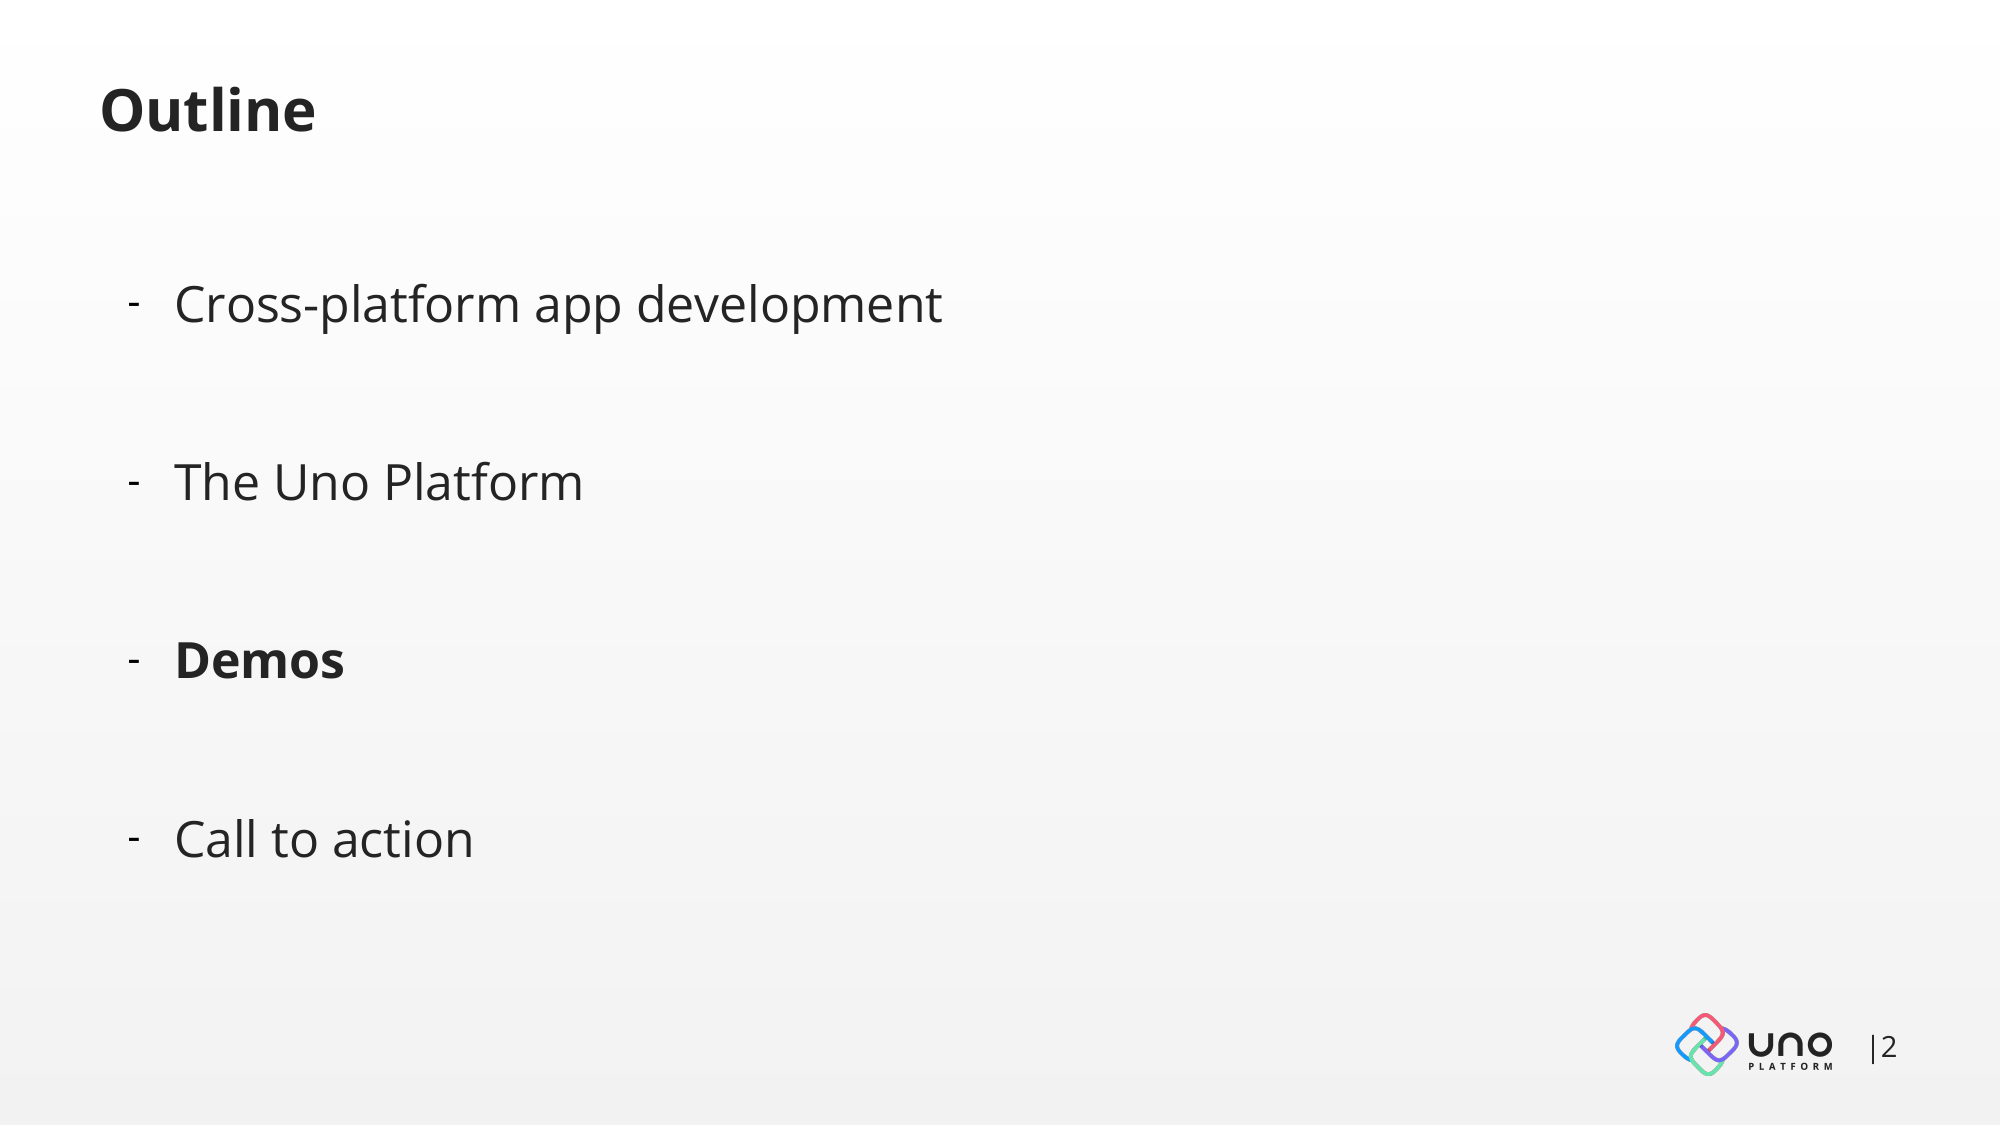

# Outline
Cross-platform app development

The Uno Platform

Demos

Call to action
|2